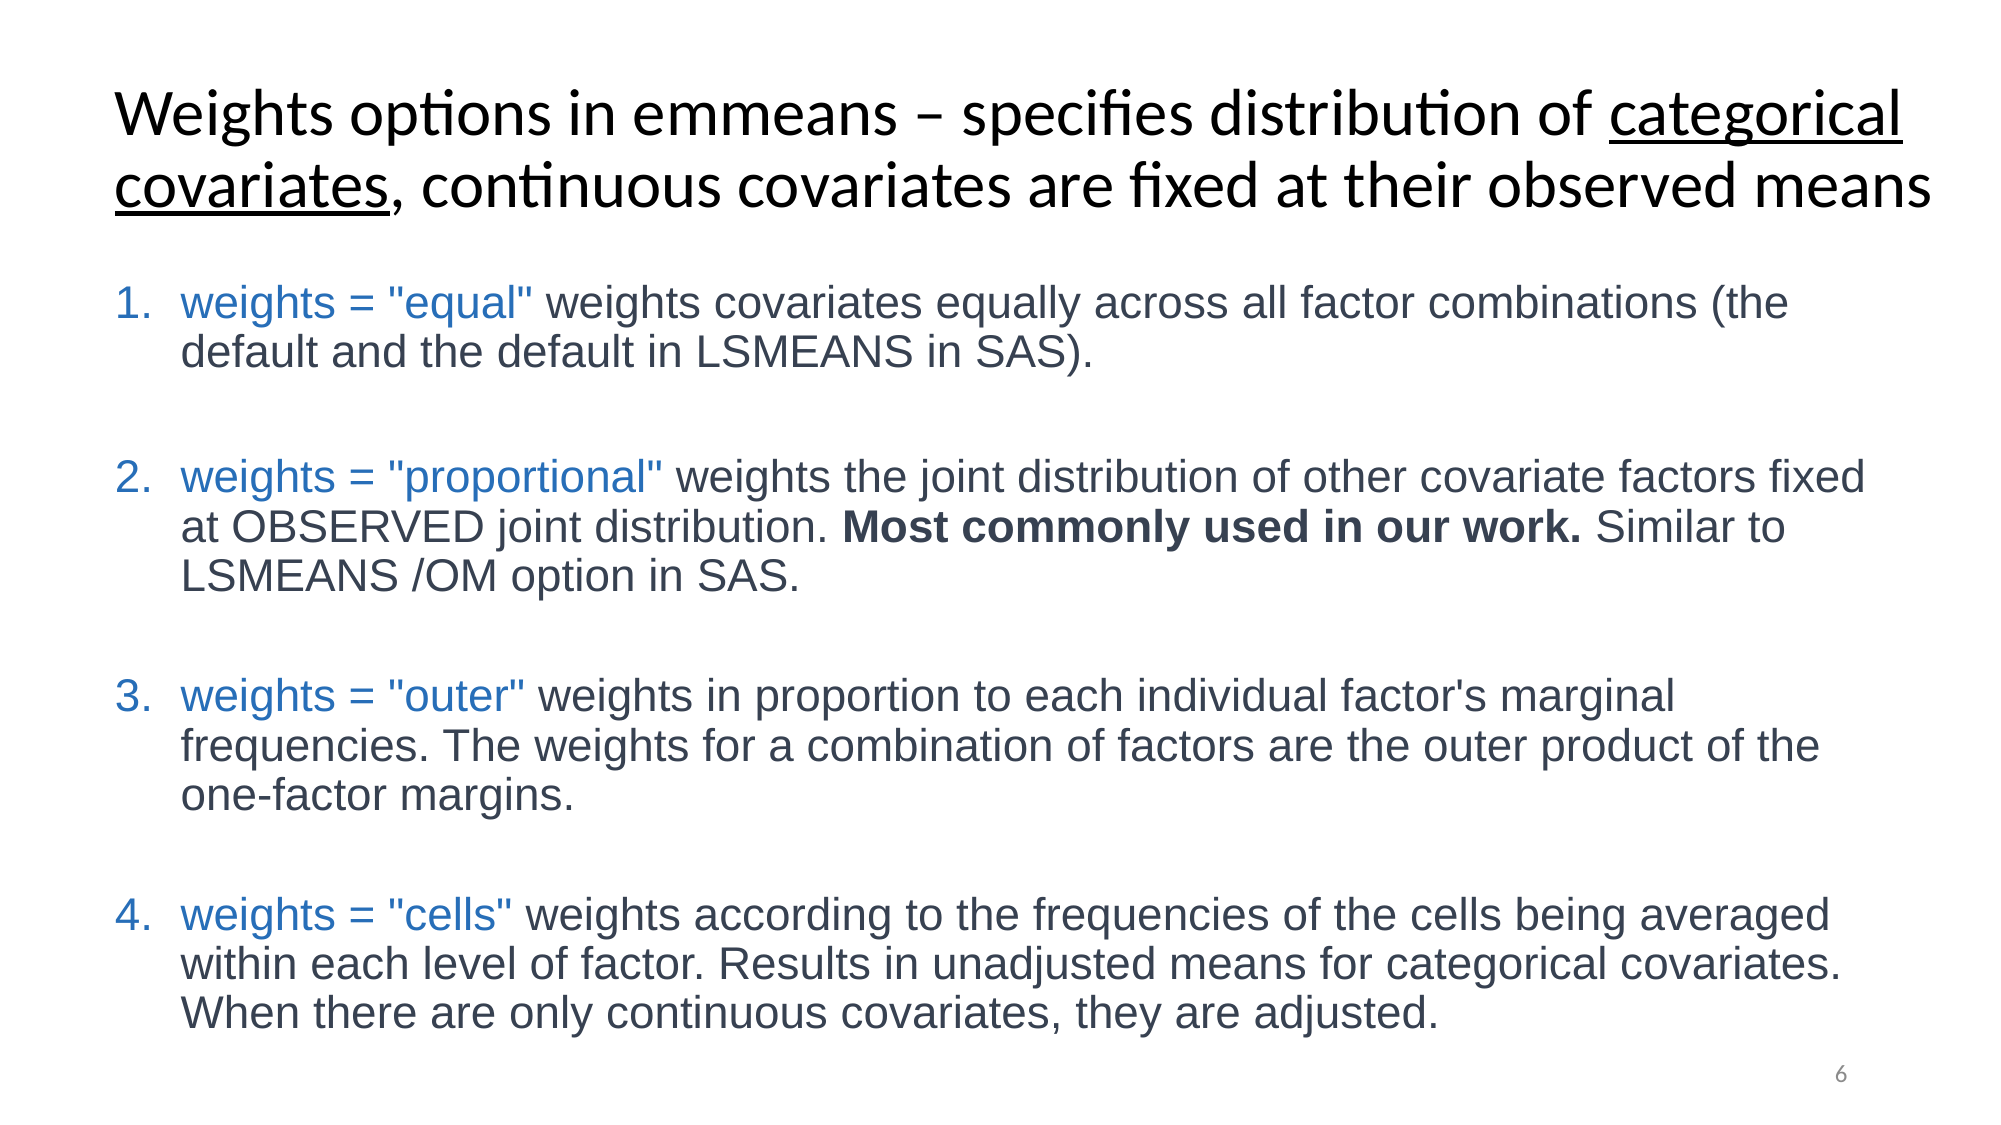

# Weights options in emmeans – specifies distribution of categorical covariates, continuous covariates are fixed at their observed means
weights = "equal" weights covariates equally across all factor combinations (the default and the default in LSMEANS in SAS).
weights = "proportional" weights the joint distribution of other covariate factors fixed at OBSERVED joint distribution. Most commonly used in our work. Similar to LSMEANS /OM option in SAS.
weights = "outer" weights in proportion to each individual factor's marginal frequencies. The weights for a combination of factors are the outer product of the one-factor margins.
weights = "cells" weights according to the frequencies of the cells being averaged within each level of factor. Results in unadjusted means for categorical covariates. When there are only continuous covariates, they are adjusted.

6